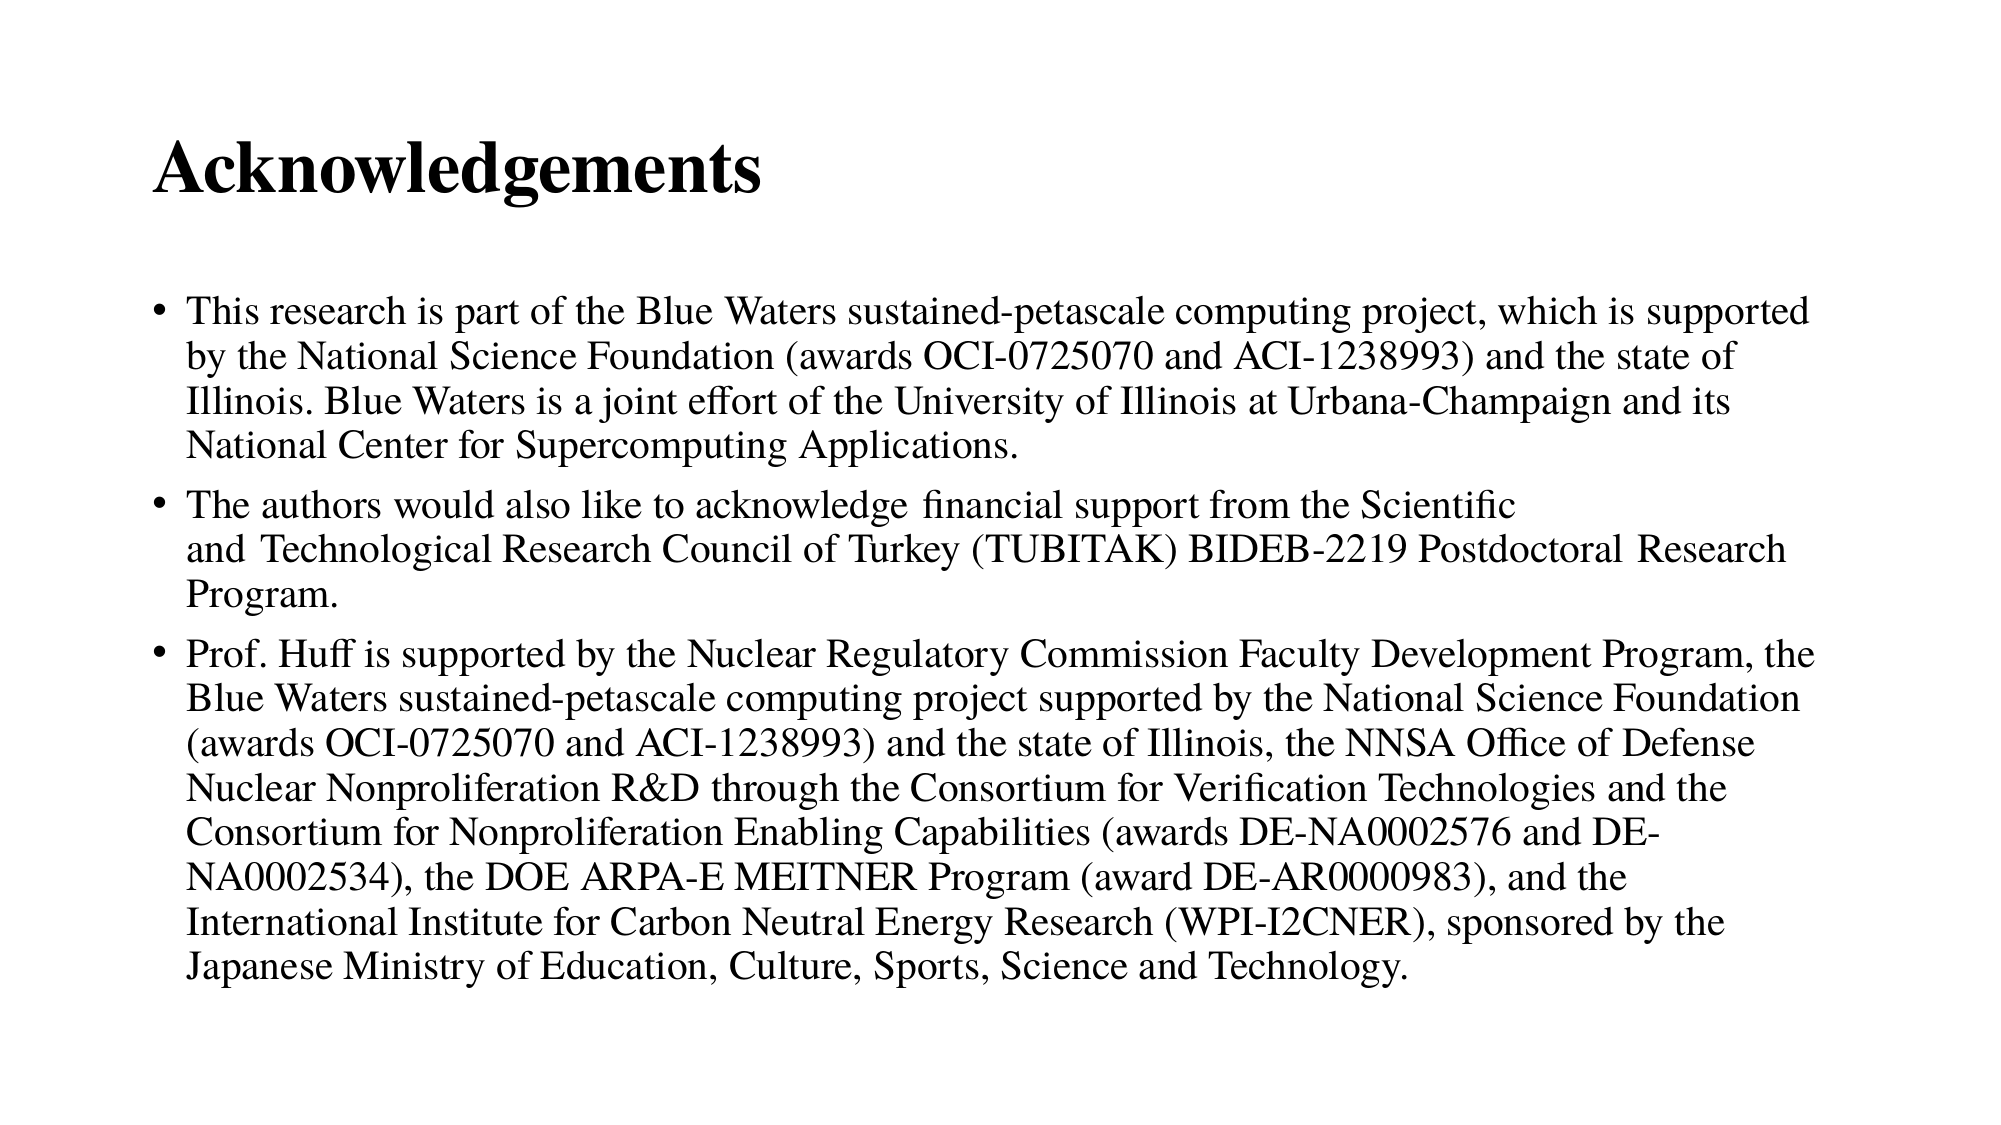

# Acknowledgements
This research is part of the Blue Waters sustained-petascale computing project, which is supported by the National Science Foundation (awards OCI-0725070 and ACI-1238993) and the state of Illinois. Blue Waters is a joint effort of the University of Illinois at Urbana-Champaign and its National Center for Supercomputing Applications.
The authors would also like to acknowledge financial support from the Scientific and Technological Research Council of Turkey (TUBITAK) BIDEB-2219 Postdoctoral Research Program.
Prof. Huff is supported by the Nuclear Regulatory Commission Faculty Development Program, the Blue Waters sustained-petascale computing project supported by the National Science Foundation (awards OCI-0725070 and ACI-1238993) and the state of Illinois, the NNSA Office of Defense Nuclear Nonproliferation R&D through the Consortium for Verification Technologies and the Consortium for Nonproliferation Enabling Capabilities (awards DE-NA0002576 and DE-NA0002534), the DOE ARPA-E MEITNER Program (award DE-AR0000983), and the International Institute for Carbon Neutral Energy Research (WPI-I2CNER), sponsored by the Japanese Ministry of Education, Culture, Sports, Science and Technology.